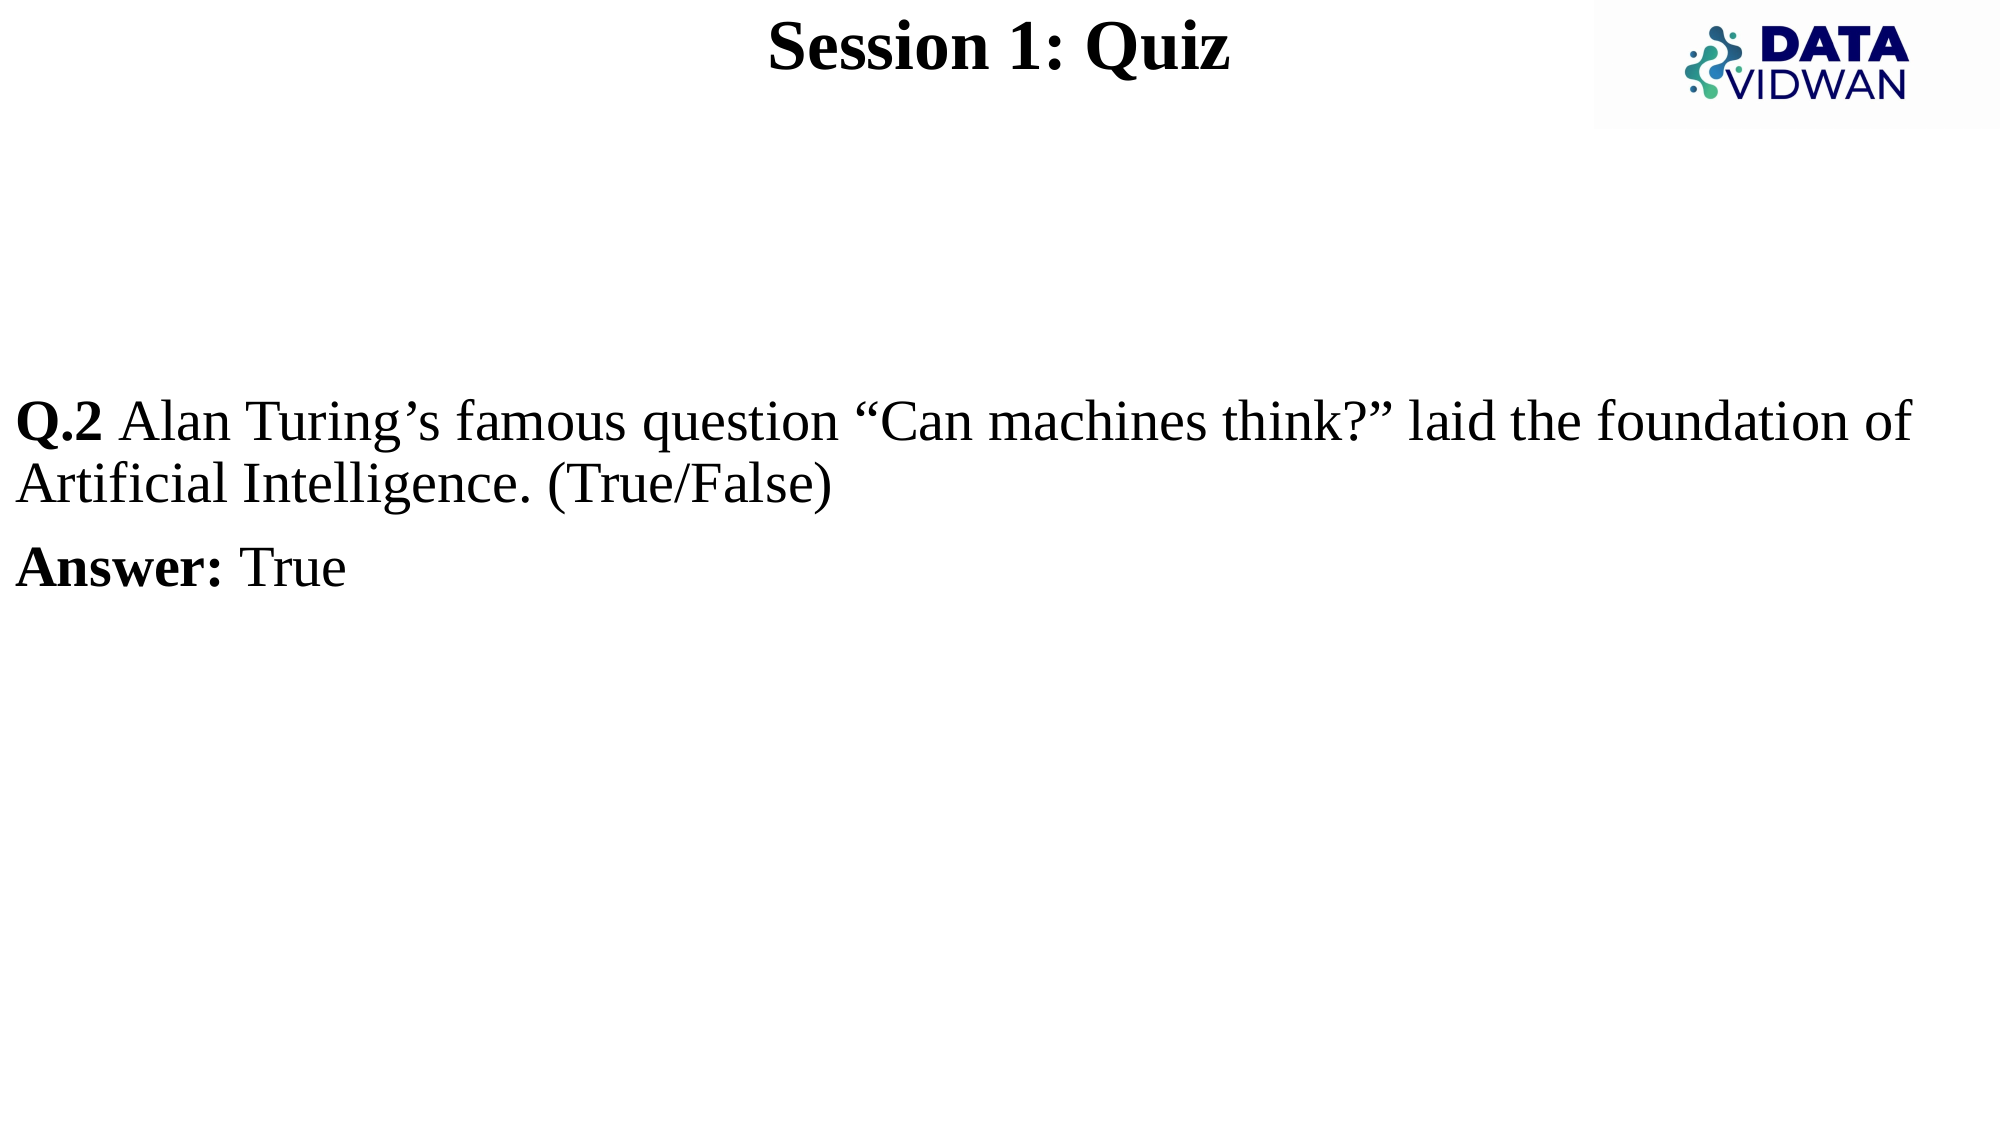

# Session 1: Quiz

Q.2 Alan Turing’s famous question “Can machines think?” laid the foundation of Artificial Intelligence. (True/False)
Answer: True